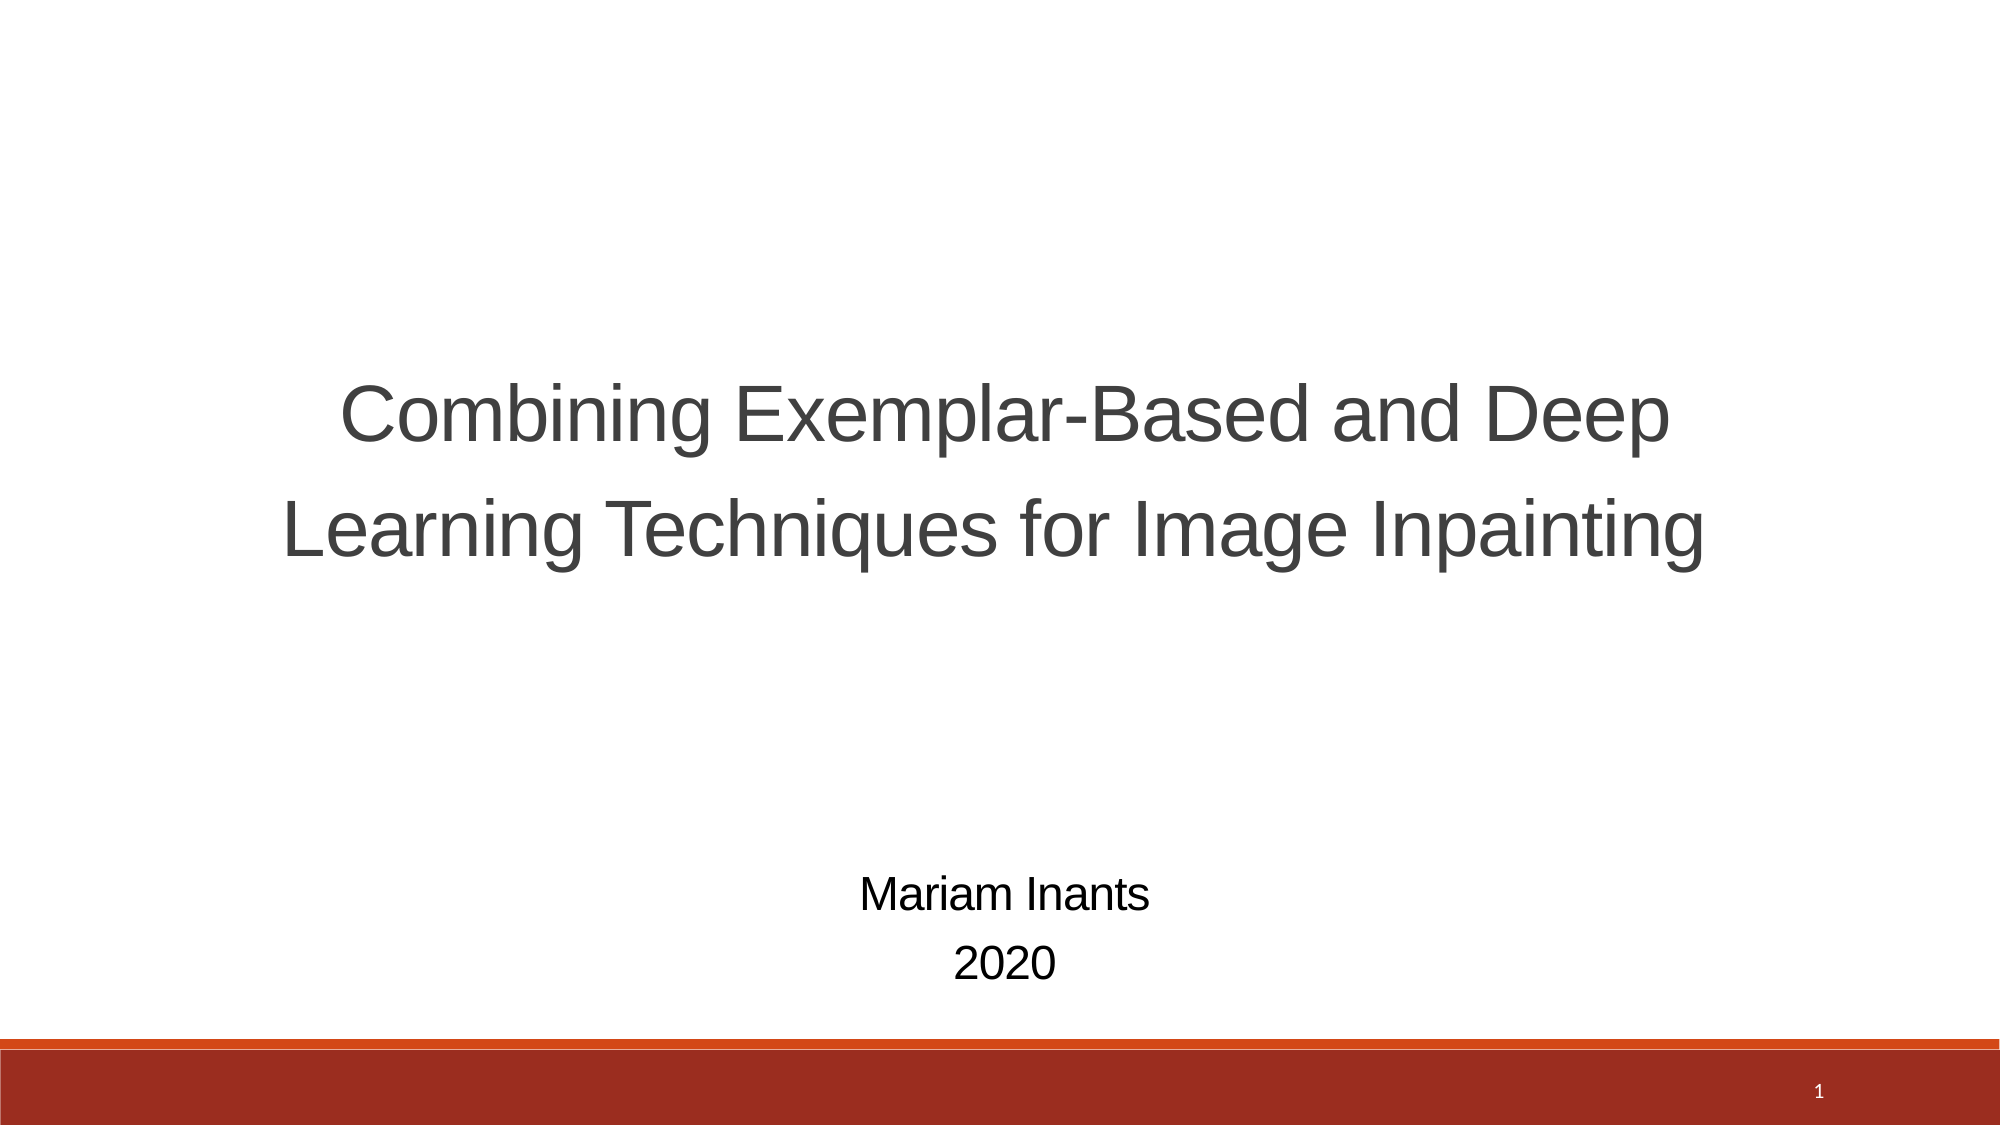

Combining Exemplar-Based and Deep Learning Techniques for Image Inpainting

Mariam Inants
2020

1